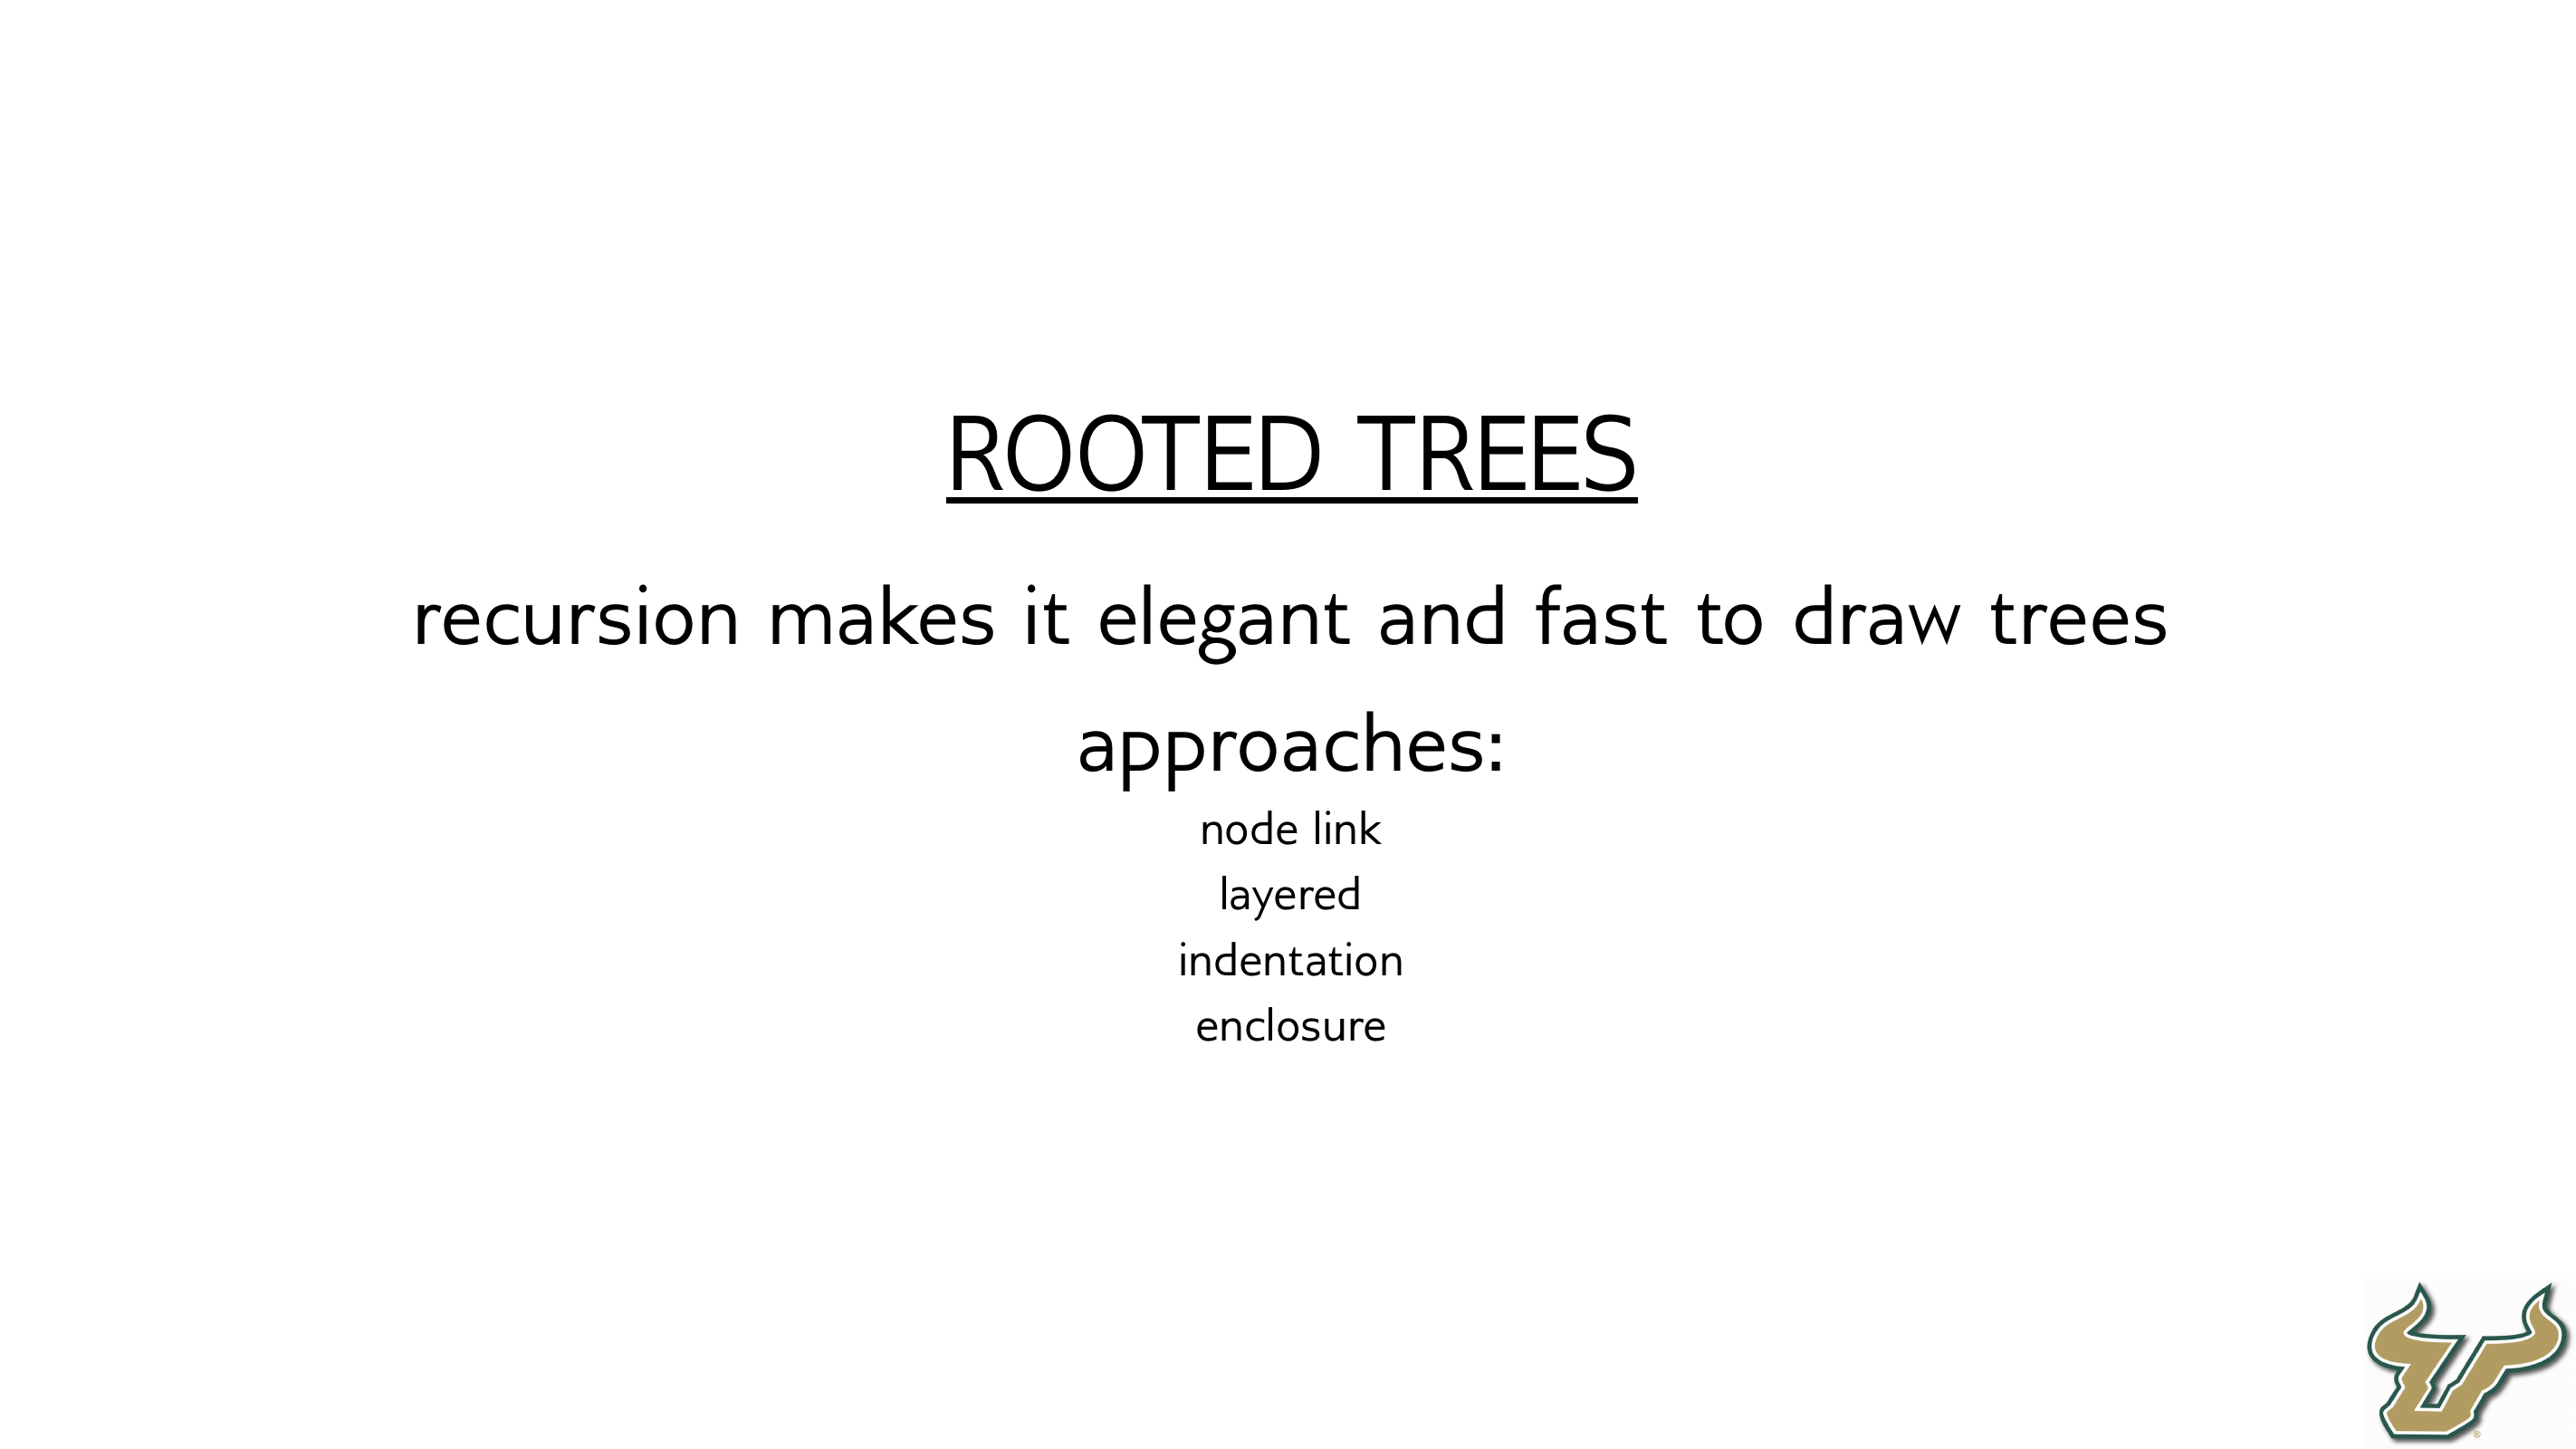

ROOTED TREES
recursion makes it elegant and fast to draw trees
approaches:
node link
layered
indentation
enclosure